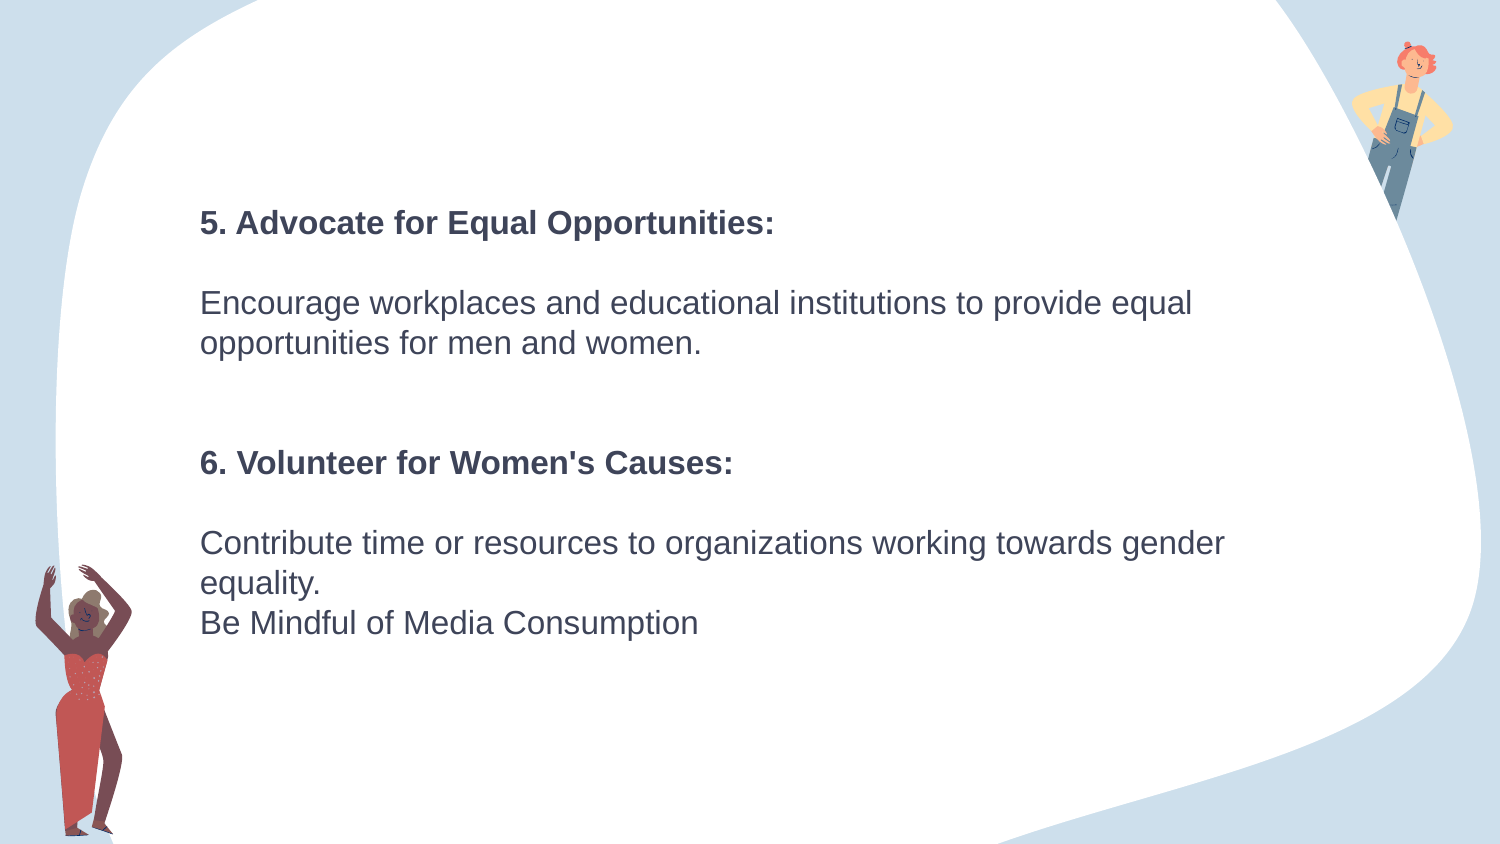

5. Advocate for Equal Opportunities:

Encourage workplaces and educational institutions to provide equal opportunities for men and women.

6. Volunteer for Women's Causes:

Contribute time or resources to organizations working towards gender equality.
Be Mindful of Media Consumption